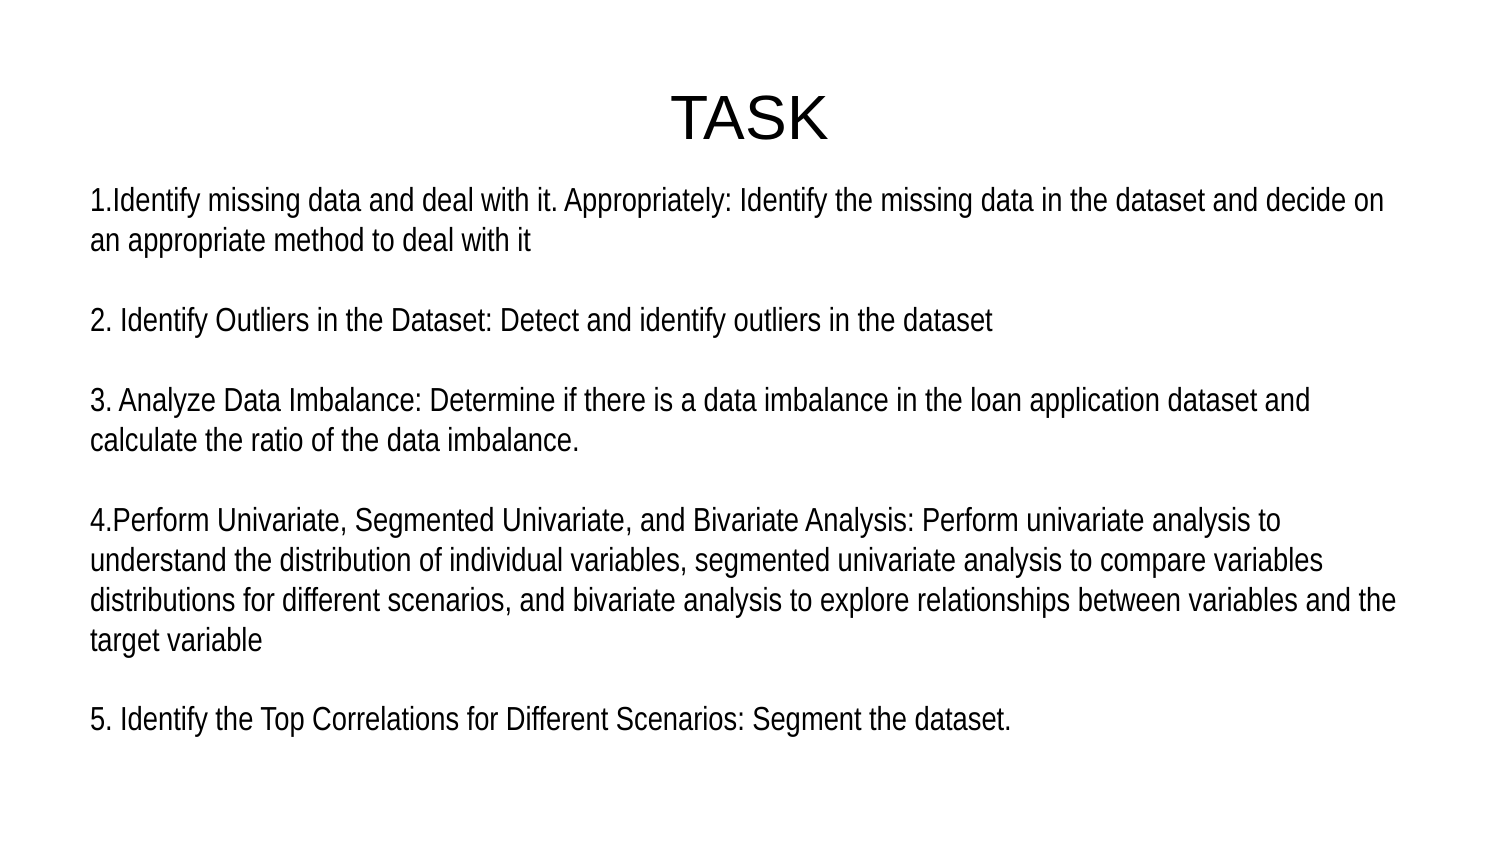

# TASK
1.Identify missing data and deal with it. Appropriately: Identify the missing data in the dataset and decide on an appropriate method to deal with it
2. Identify Outliers in the Dataset: Detect and identify outliers in the dataset
3. Analyze Data Imbalance: Determine if there is a data imbalance in the loan application dataset and calculate the ratio of the data imbalance.
4.Perform Univariate, Segmented Univariate, and Bivariate Analysis: Perform univariate analysis to understand the distribution of individual variables, segmented univariate analysis to compare variables
distributions for different scenarios, and bivariate analysis to explore relationships between variables and the target variable
5. Identify the Top Correlations for Different Scenarios: Segment the dataset.